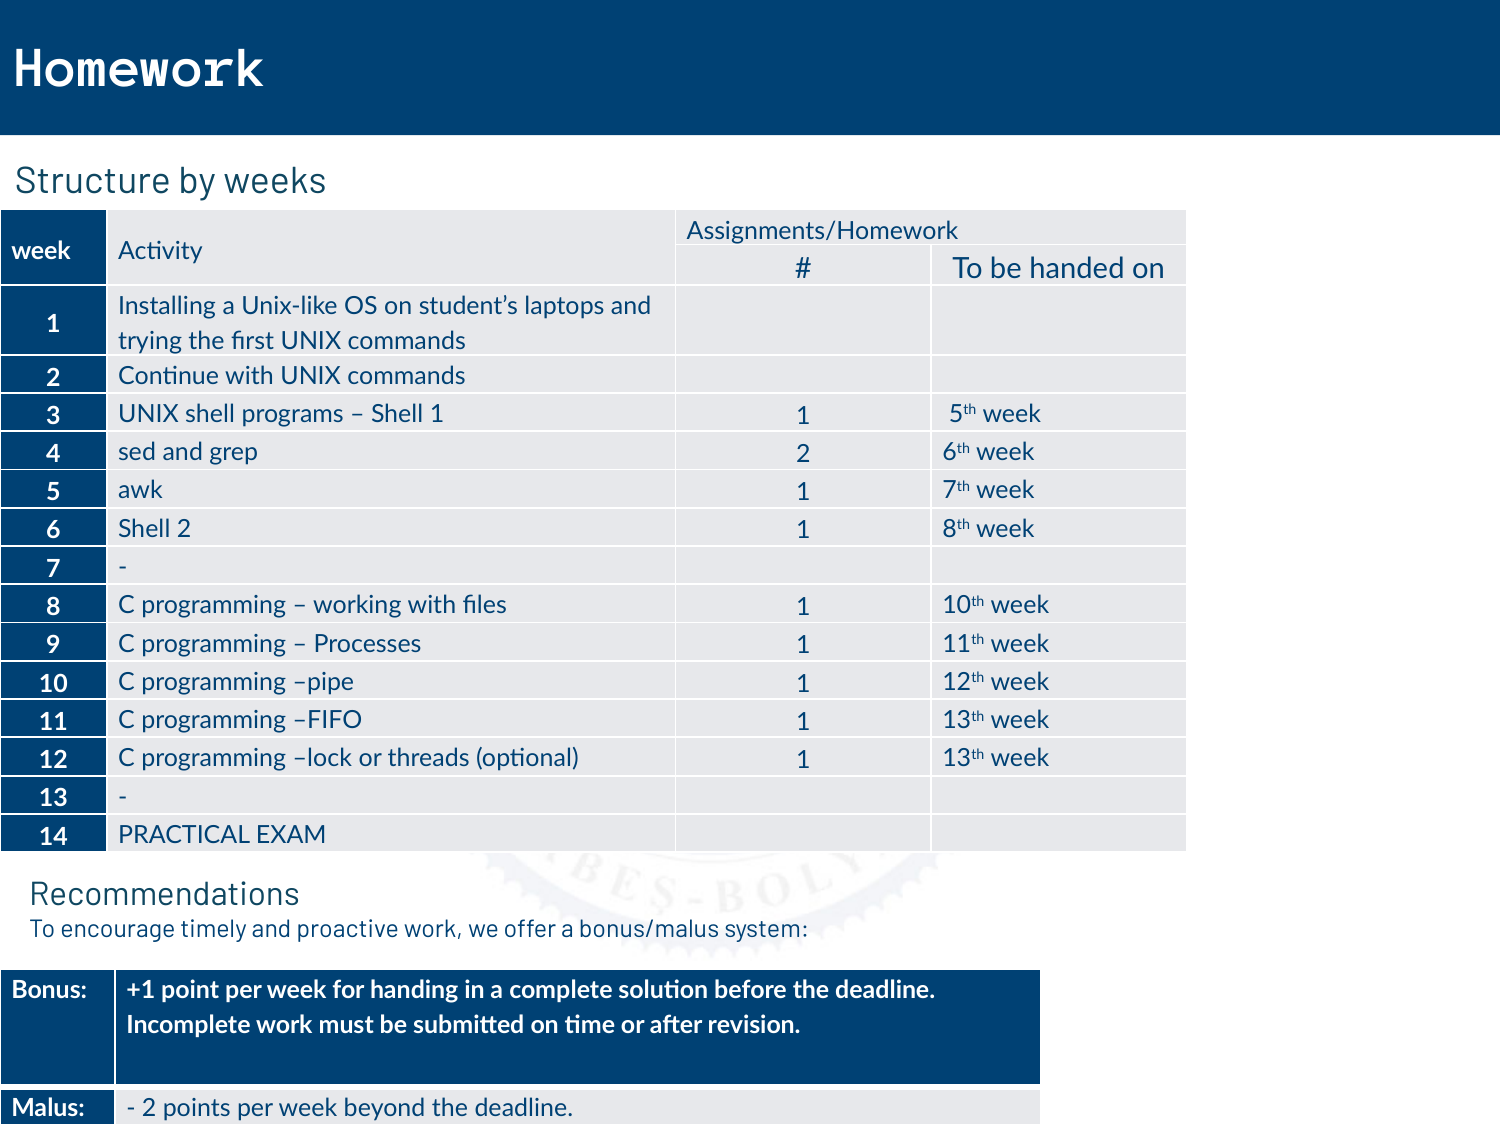

Homework
Structure by weeks
| week | Activity | Assignments/Homework |  |
| --- | --- | --- | --- |
|  |  | # | To be handed on |
| 1 | Installing a Unix-like OS on student’s laptops and trying the first UNIX commands |  |  |
| 2 | Continue with UNIX commands |  |  |
| 3 | UNIX shell programs – Shell 1 | 1 | 5th week |
| 4 | sed and grep | 2 | 6th week |
| 5 | awk | 1 | 7th week |
| 6 | Shell 2 | 1 | 8th week |
| 7 | - |  |  |
| 8 | C programming – working with files | 1 | 10th week |
| 9 | C programming – Processes | 1 | 11th week |
| 10 | C programming –pipe | 1 | 12th week |
| 11 | C programming –FIFO | 1 | 13th week |
| 12 | C programming –lock or threads (optional) | 1 | 13th week |
| 13 | - |  |  |
| 14 | PRACTICAL EXAM |  |  |

Recommendations
To encourage timely and proactive work, we offer a bonus/malus system:
| Bonus: | +1 point per week for handing in a complete solution before the deadline. Incomplete work must be submitted on time or after revision. |
| --- | --- |
| Malus: | - 2 points per week beyond the deadline. |